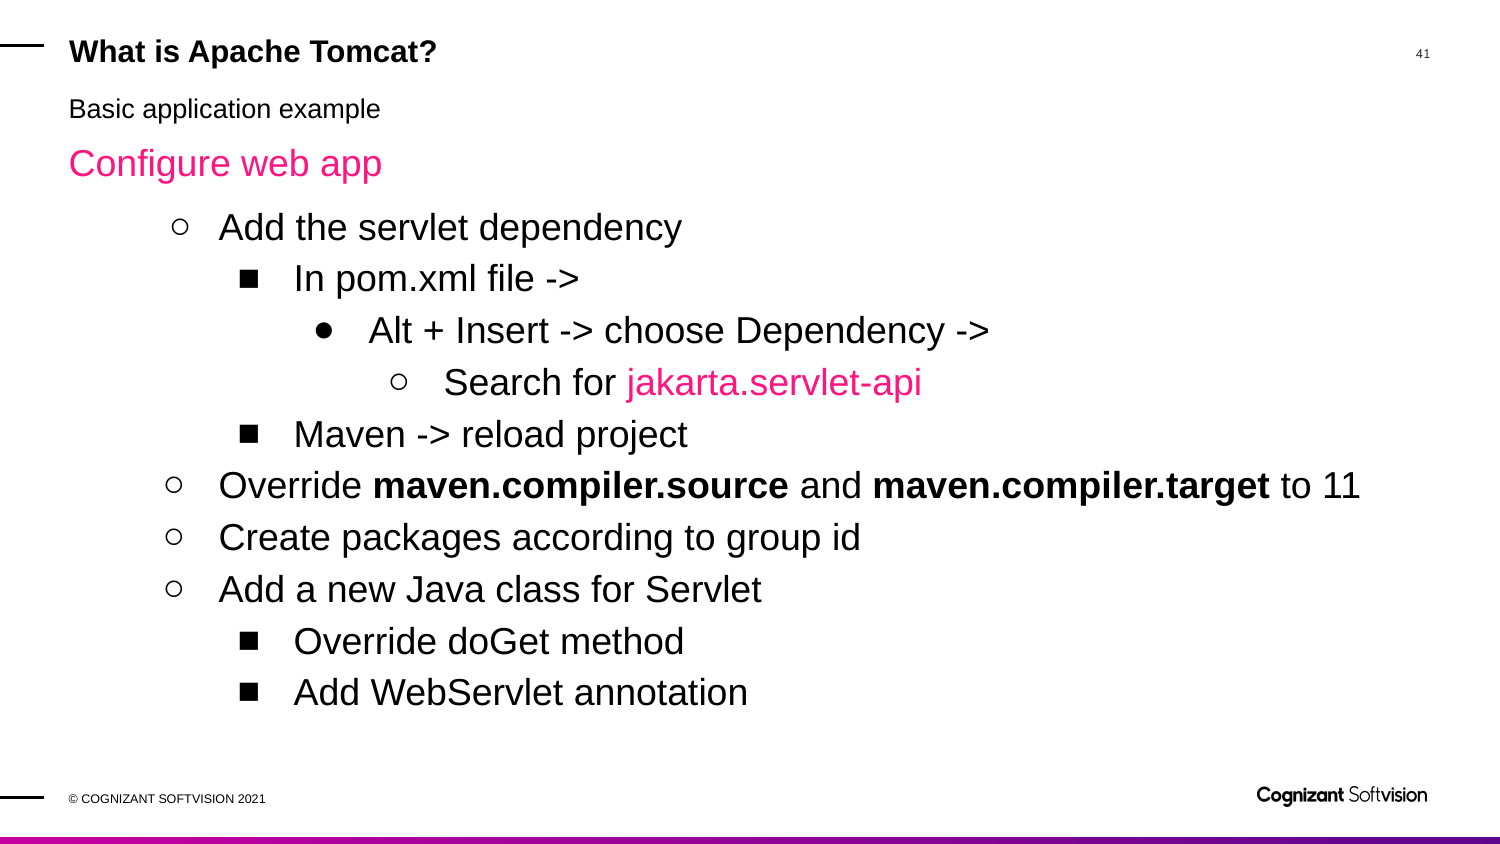

# What is Apache Tomcat?
Basic application example
Configure web app
Add the servlet dependency
In pom.xml file ->
Alt + Insert -> choose Dependency ->
Search for jakarta.servlet-api
Maven -> reload project
Override maven.compiler.source and maven.compiler.target to 11
Create packages according to group id
Add a new Java class for Servlet
Override doGet method
Add WebServlet annotation